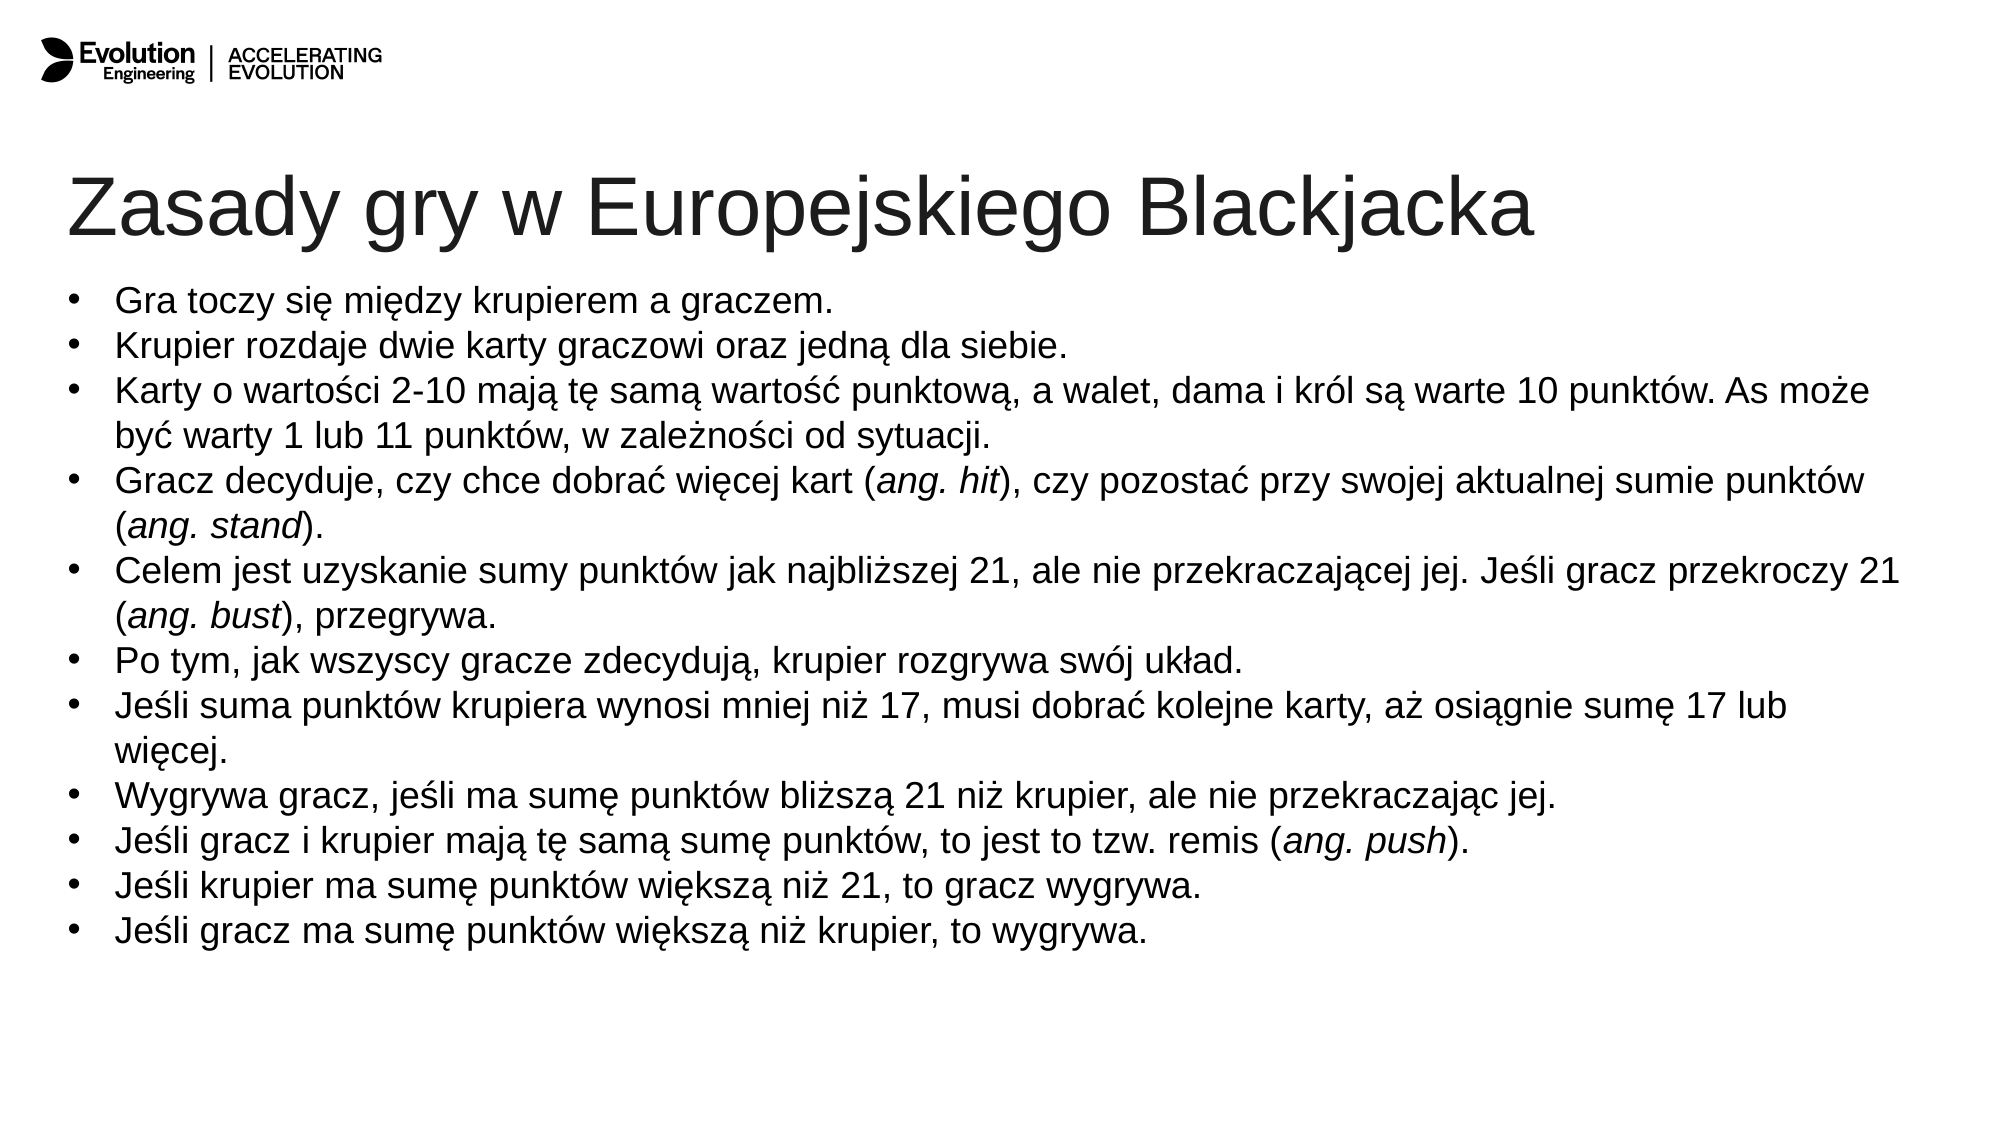

Zasady gry w Europejskiego Blackjacka

Gra toczy się między krupierem a graczem.
Krupier rozdaje dwie karty graczowi oraz jedną dla siebie.
Karty o wartości 2-10 mają tę samą wartość punktową, a walet, dama i król są warte 10 punktów. As może być warty 1 lub 11 punktów, w zależności od sytuacji.
Gracz decyduje, czy chce dobrać więcej kart (ang. hit), czy pozostać przy swojej aktualnej sumie punktów (ang. stand).
Celem jest uzyskanie sumy punktów jak najbliższej 21, ale nie przekraczającej jej. Jeśli gracz przekroczy 21 (ang. bust), przegrywa.
Po tym, jak wszyscy gracze zdecydują, krupier rozgrywa swój układ.
Jeśli suma punktów krupiera wynosi mniej niż 17, musi dobrać kolejne karty, aż osiągnie sumę 17 lub więcej.
Wygrywa gracz, jeśli ma sumę punktów bliższą 21 niż krupier, ale nie przekraczając jej.
Jeśli gracz i krupier mają tę samą sumę punktów, to jest to tzw. remis (ang. push).
Jeśli krupier ma sumę punktów większą niż 21, to gracz wygrywa.
Jeśli gracz ma sumę punktów większą niż krupier, to wygrywa.